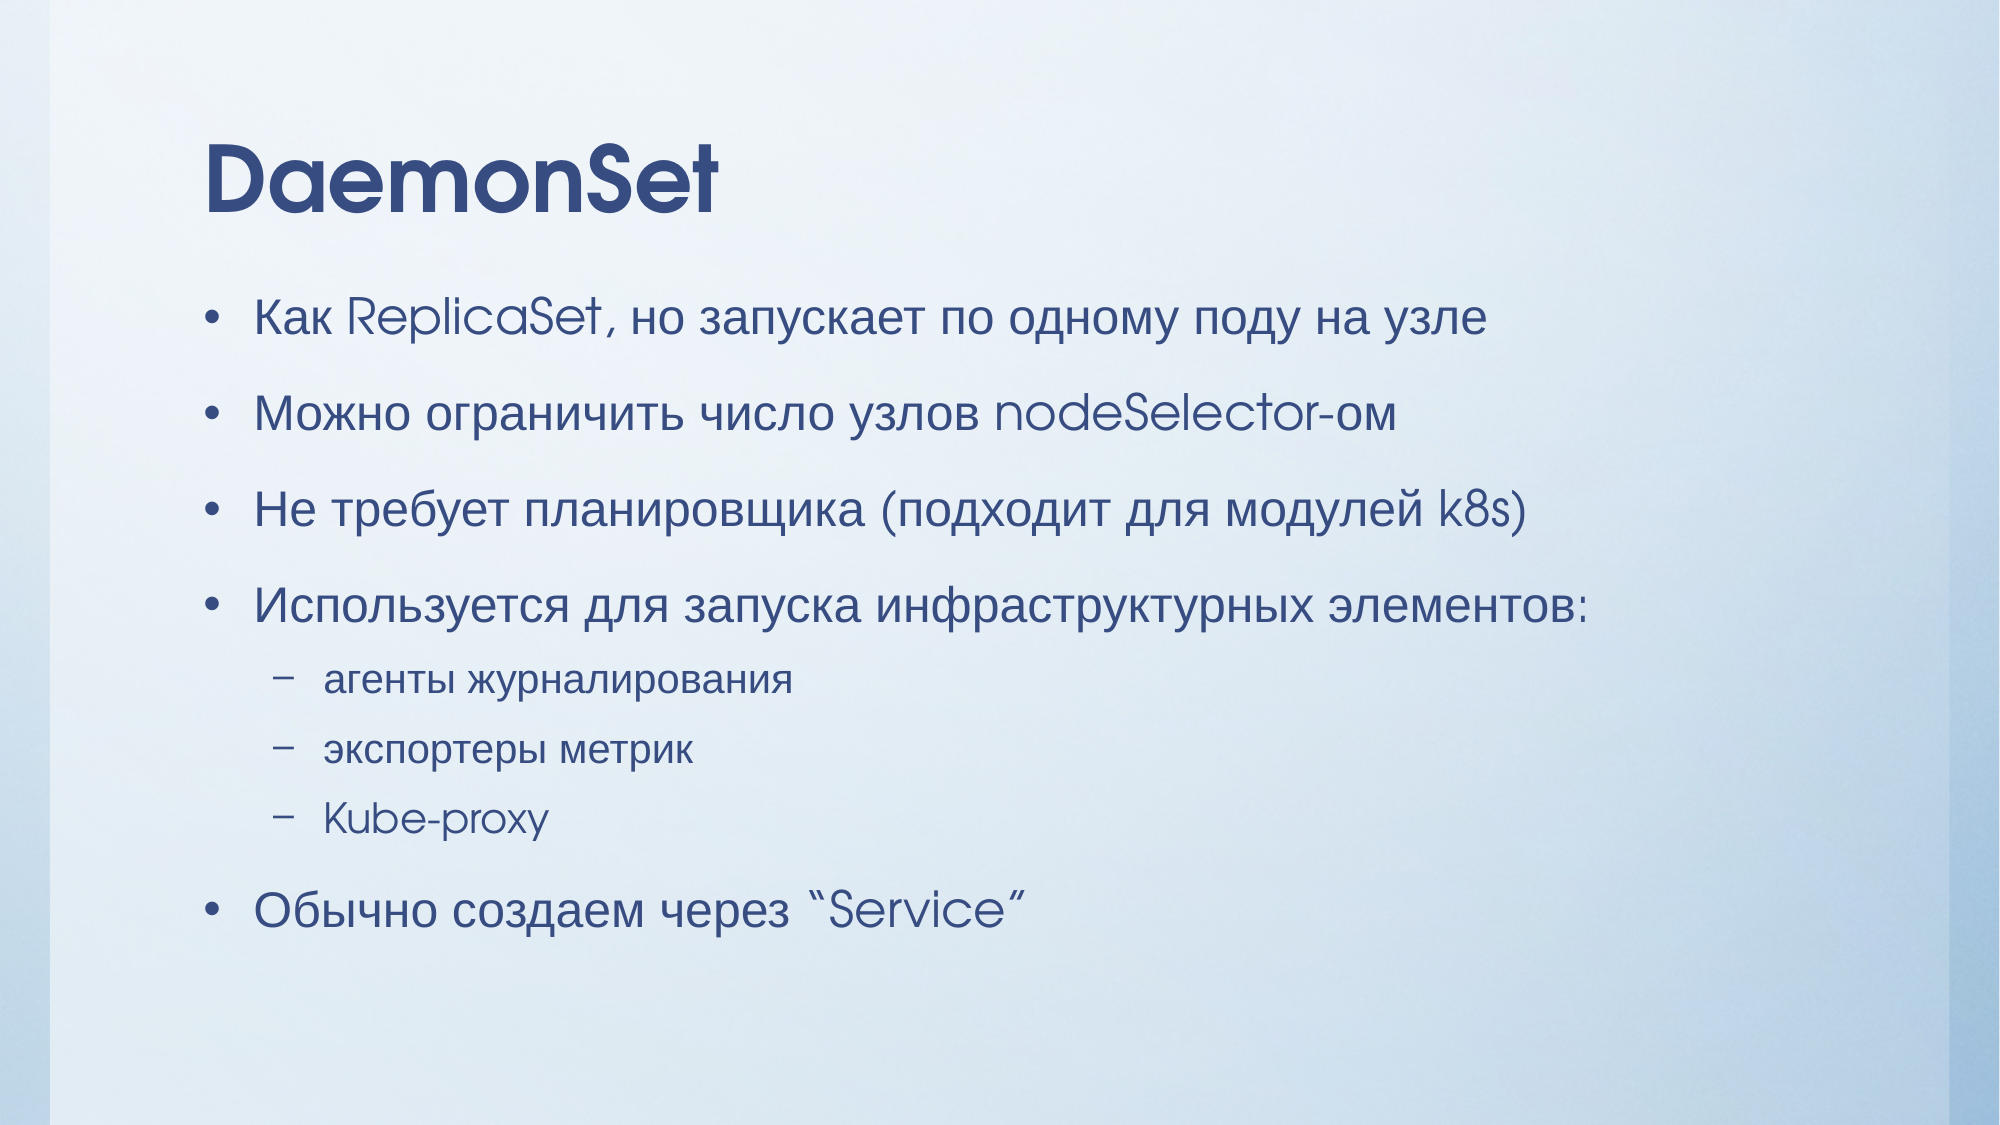

# DaemonSet
Как ReplicaSet, но запускает по одному поду на узле
Можно ограничить число узлов nodeSelector-ом
Не требует планировщика (подходит для модулей k8s)
Используется для запуска инфраструктурных элементов:
агенты журналирования
экспортеры метрик
Kube-proxy
Обычно создаем через “Service”